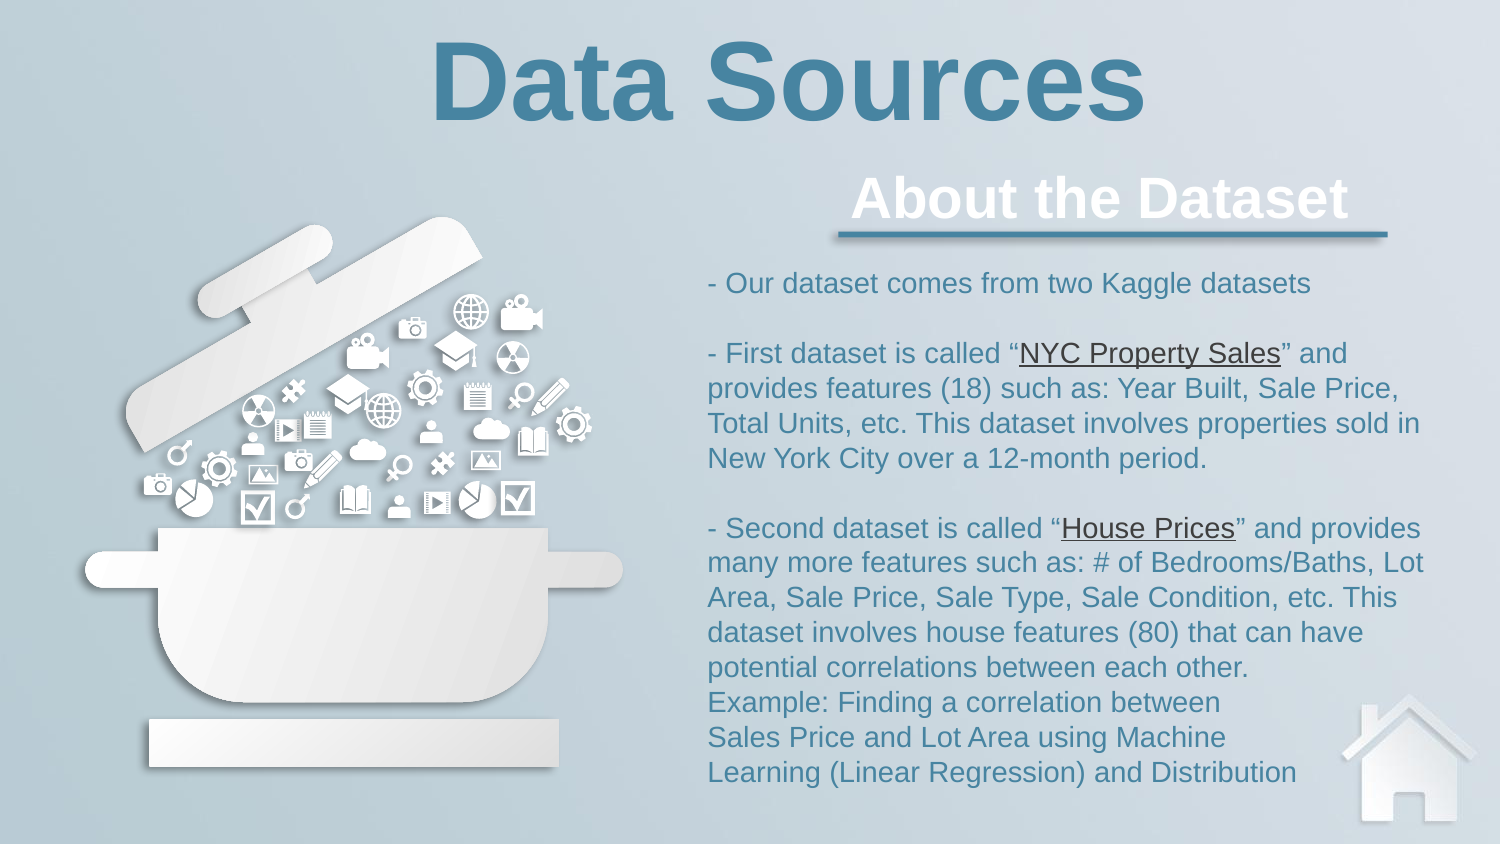

Data Sources
About the Dataset

- Our dataset comes from two Kaggle datasets

- First dataset is called “NYC Property Sales” and provides features (18) such as: Year Built, Sale Price, Total Units, etc. This dataset involves properties sold in New York City over a 12-month period.
- Second dataset is called “House Prices” and provides many more features such as: # of Bedrooms/Baths, Lot Area, Sale Price, Sale Type, Sale Condition, etc. This dataset involves house features (80) that can have potential correlations between each other.
Example: Finding a correlation between
Sales Price and Lot Area using Machine
Learning (Linear Regression) and Distribution

Insert the title of your subtitle Here]